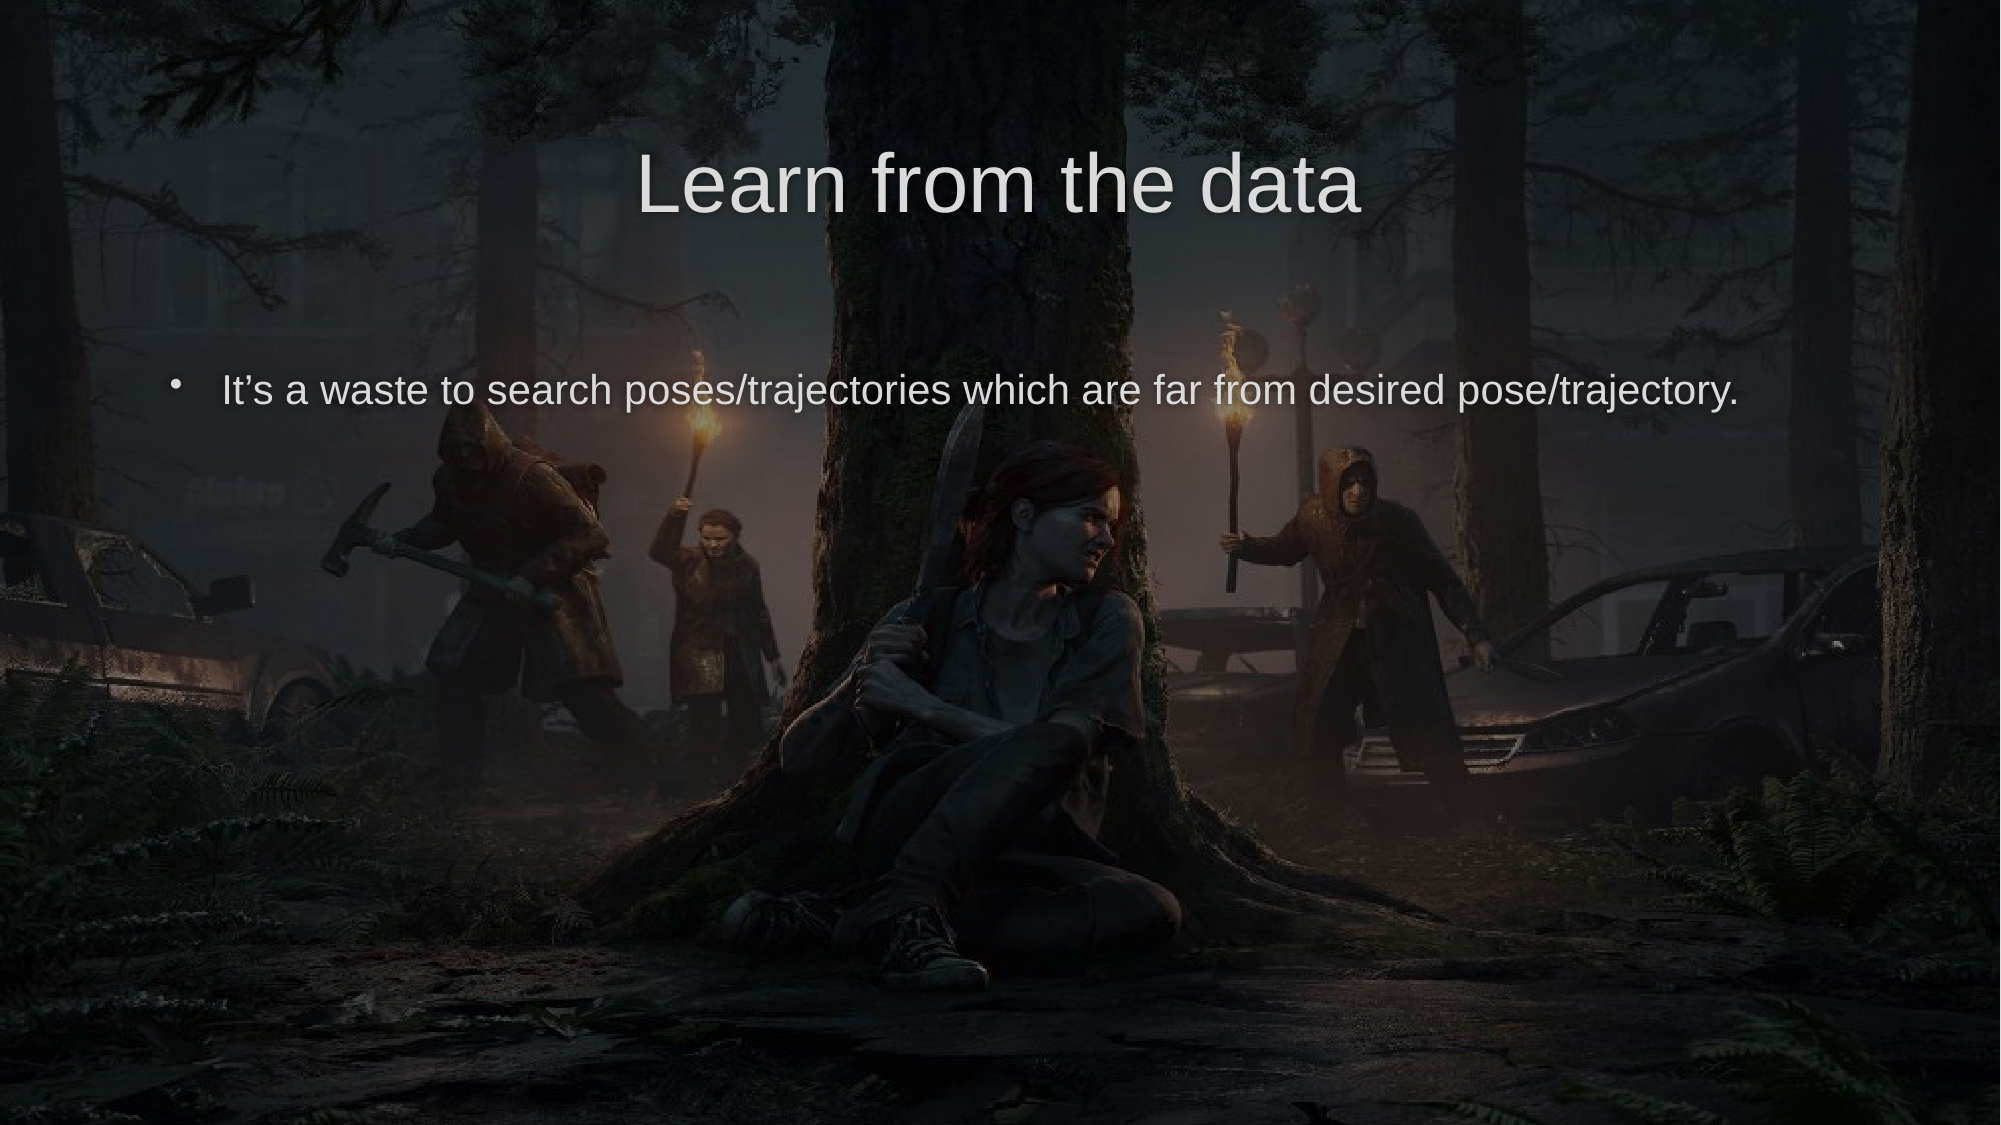

# Learn from the data

It’s a waste to search poses/trajectories which are far from desired pose/trajectory.